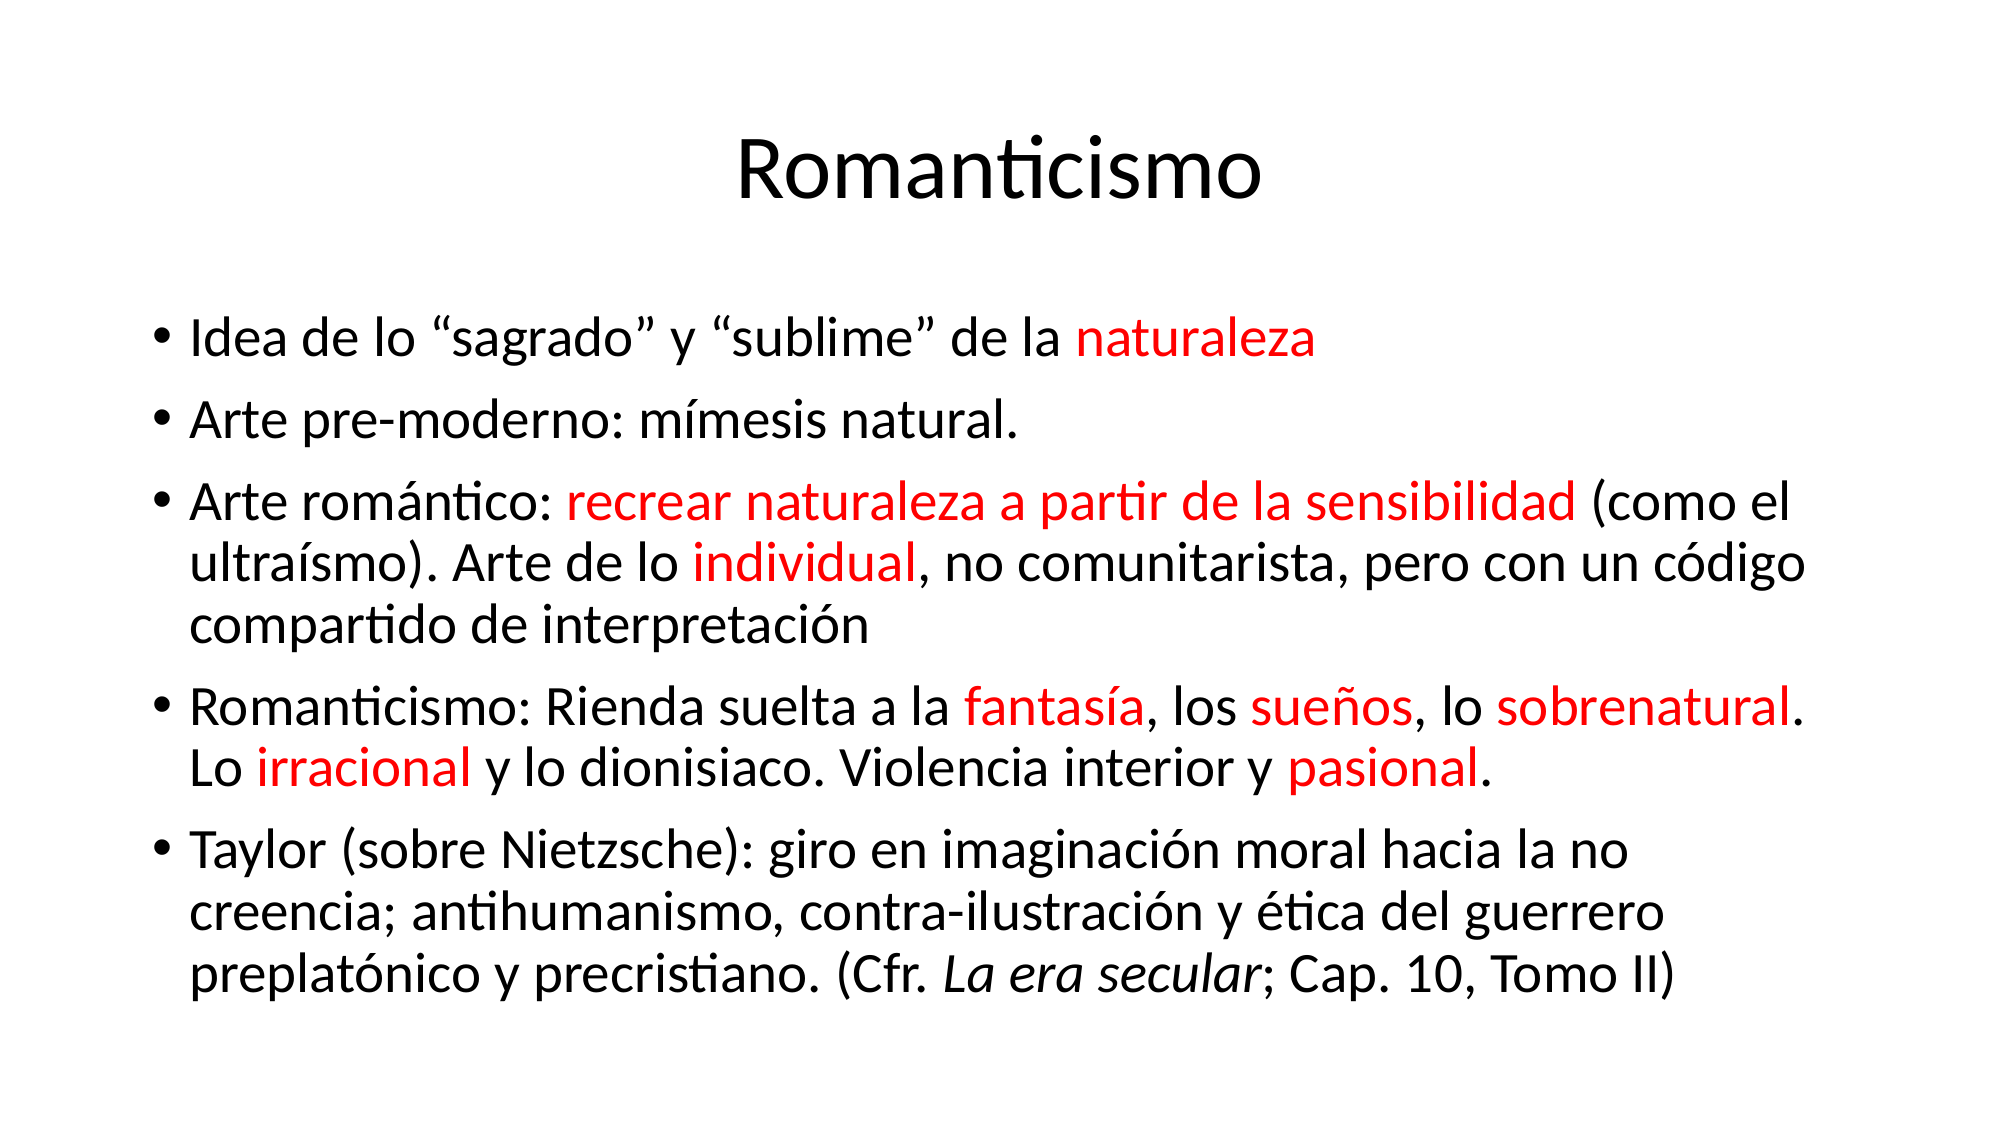

# Romanticismo
Idea de lo “sagrado” y “sublime” de la naturaleza
Arte pre-moderno: mímesis natural.
Arte romántico: recrear naturaleza a partir de la sensibilidad (como el ultraísmo). Arte de lo individual, no comunitarista, pero con un código compartido de interpretación
Romanticismo: Rienda suelta a la fantasía, los sueños, lo sobrenatural. Lo irracional y lo dionisiaco. Violencia interior y pasional.
Taylor (sobre Nietzsche): giro en imaginación moral hacia la no creencia; antihumanismo, contra-ilustración y ética del guerrero preplatónico y precristiano. (Cfr. La era secular; Cap. 10, Tomo II)